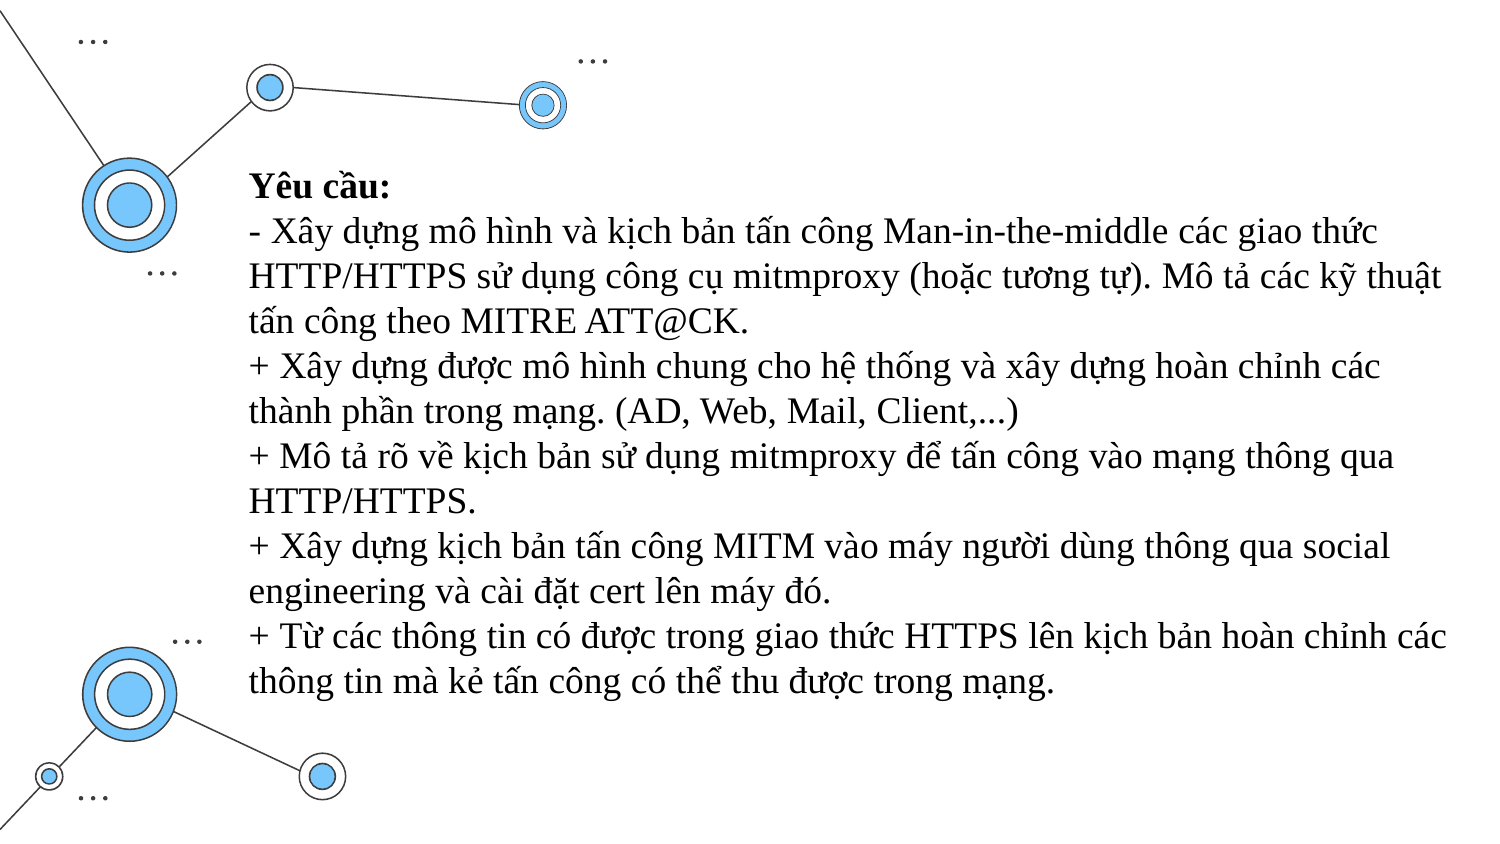

Yêu cầu:
- Xây dựng mô hình và kịch bản tấn công Man-in-the-middle các giao thức HTTP/HTTPS sử dụng công cụ mitmproxy (hoặc tương tự). Mô tả các kỹ thuật tấn công theo MITRE ATT@CK.
+ Xây dựng được mô hình chung cho hệ thống và xây dựng hoàn chỉnh các thành phần trong mạng. (AD, Web, Mail, Client,...)
+ Mô tả rõ về kịch bản sử dụng mitmproxy để tấn công vào mạng thông qua HTTP/HTTPS.
+ Xây dựng kịch bản tấn công MITM vào máy người dùng thông qua social engineering và cài đặt cert lên máy đó.
+ Từ các thông tin có được trong giao thức HTTPS lên kịch bản hoàn chỉnh các thông tin mà kẻ tấn công có thể thu được trong mạng.